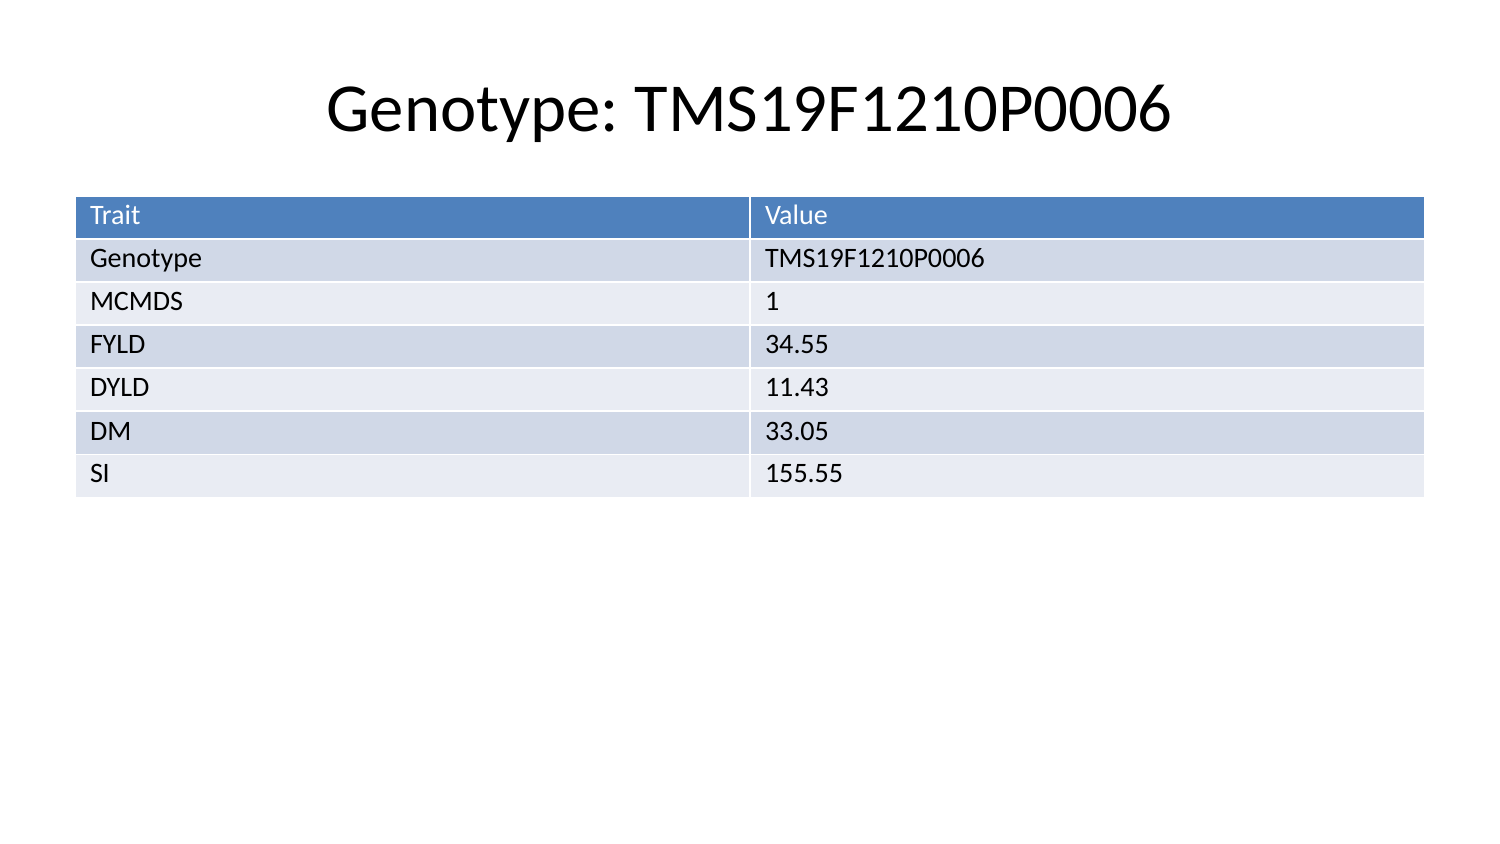

# Genotype: TMS19F1210P0006
| Trait | Value |
| --- | --- |
| Genotype | TMS19F1210P0006 |
| MCMDS | 1 |
| FYLD | 34.55 |
| DYLD | 11.43 |
| DM | 33.05 |
| SI | 155.55 |